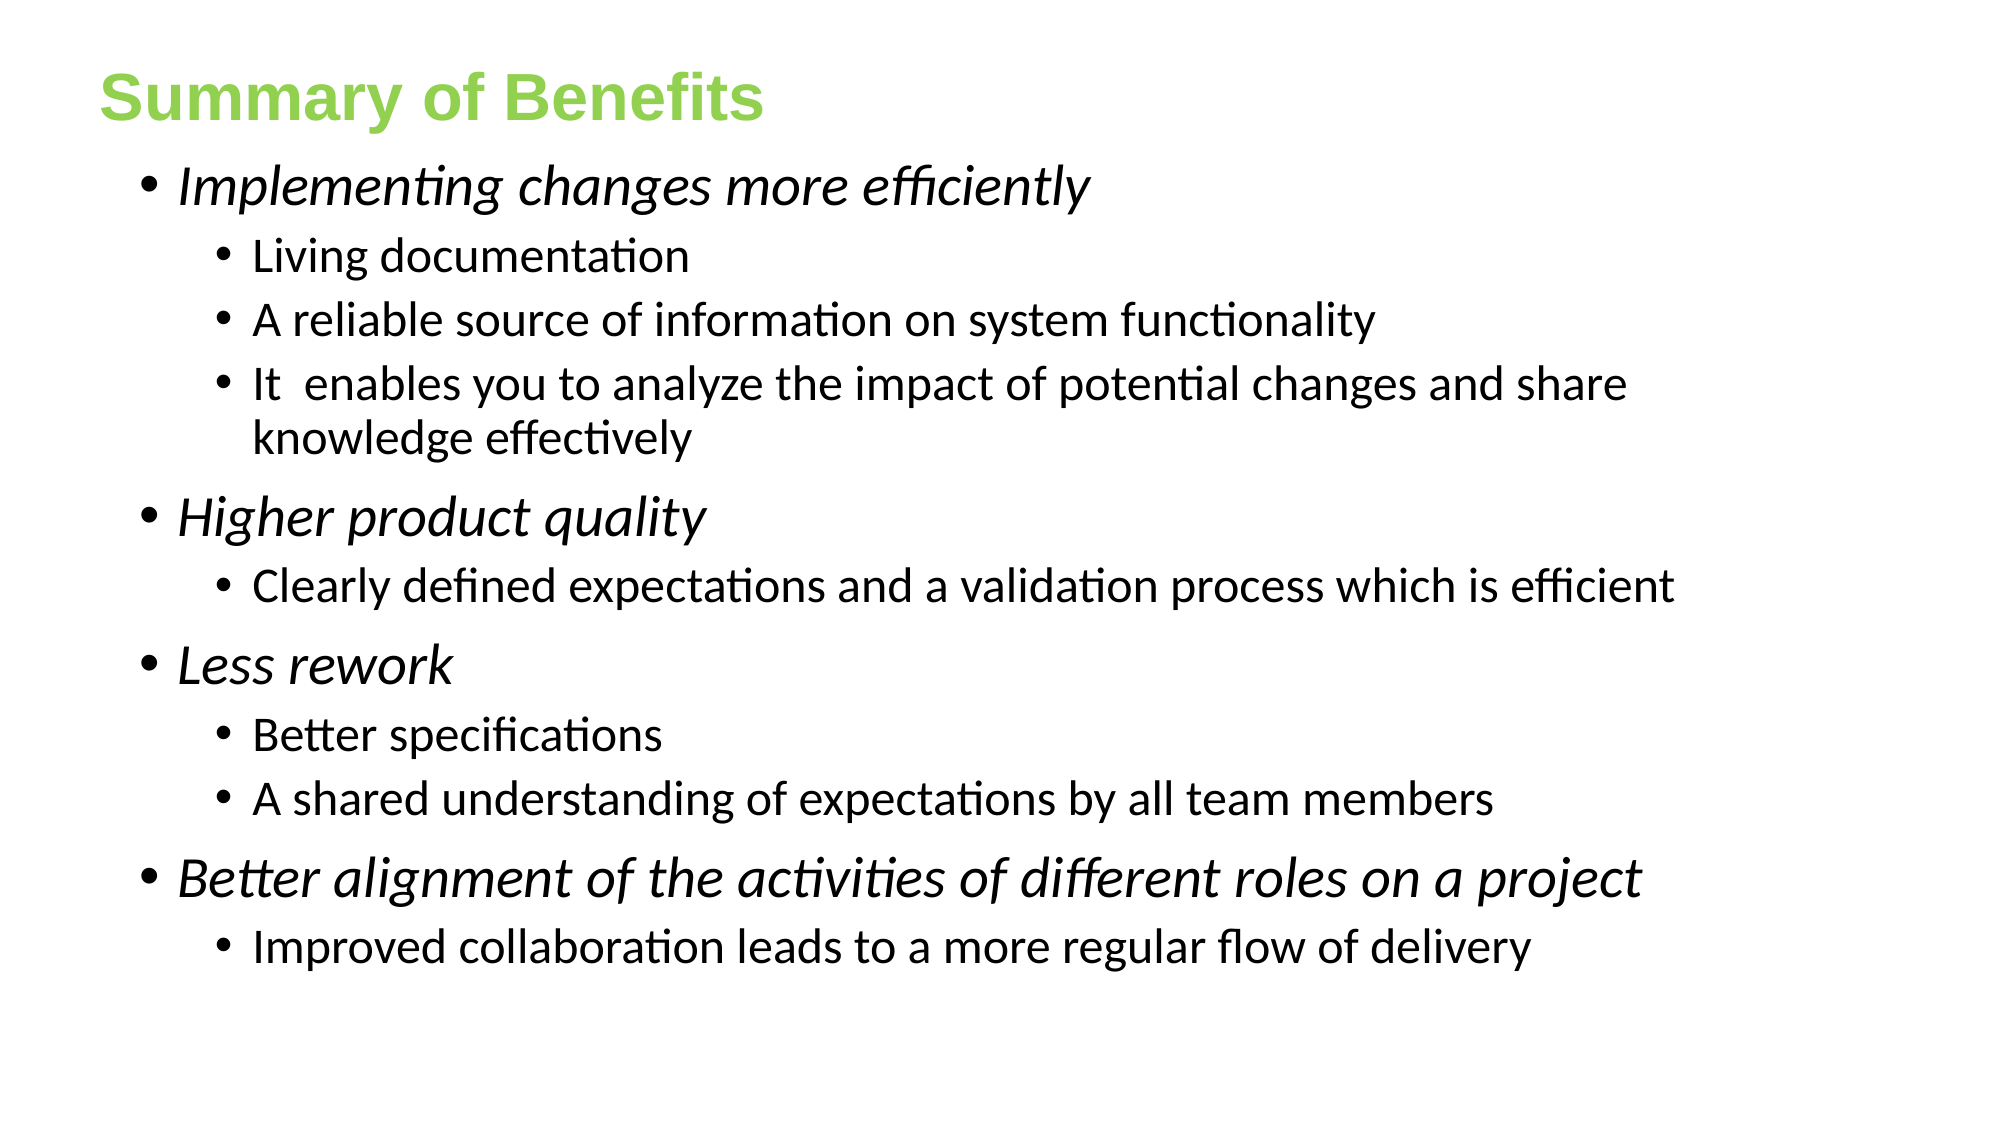

Summary of Benefits
Implementing changes more efficiently
Living documentation
A reliable source of information on system functionality
It  enables you to analyze the impact of potential changes and share knowledge effectively
Higher product quality
Clearly defined expectations and a validation process which is efficient
Less rework
Better specifications
A shared understanding of expectations by all team members
Better alignment of the activities of different roles on a project
Improved collaboration leads to a more regular flow of delivery